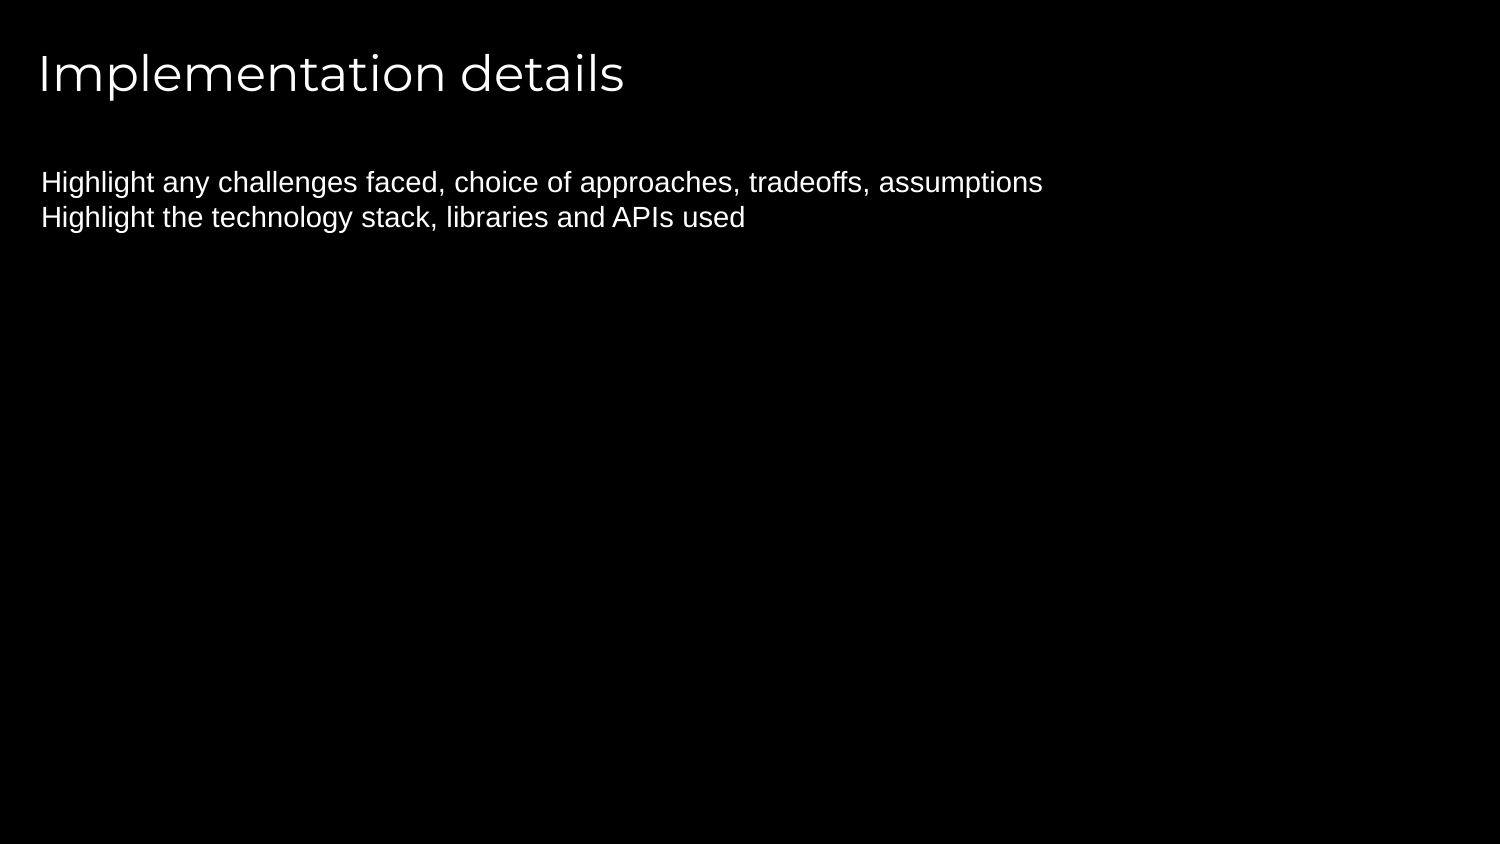

Implementation details

Highlight any challenges faced, choice of approaches, tradeoffs, assumptions
Highlight the technology stack, libraries and APIs used